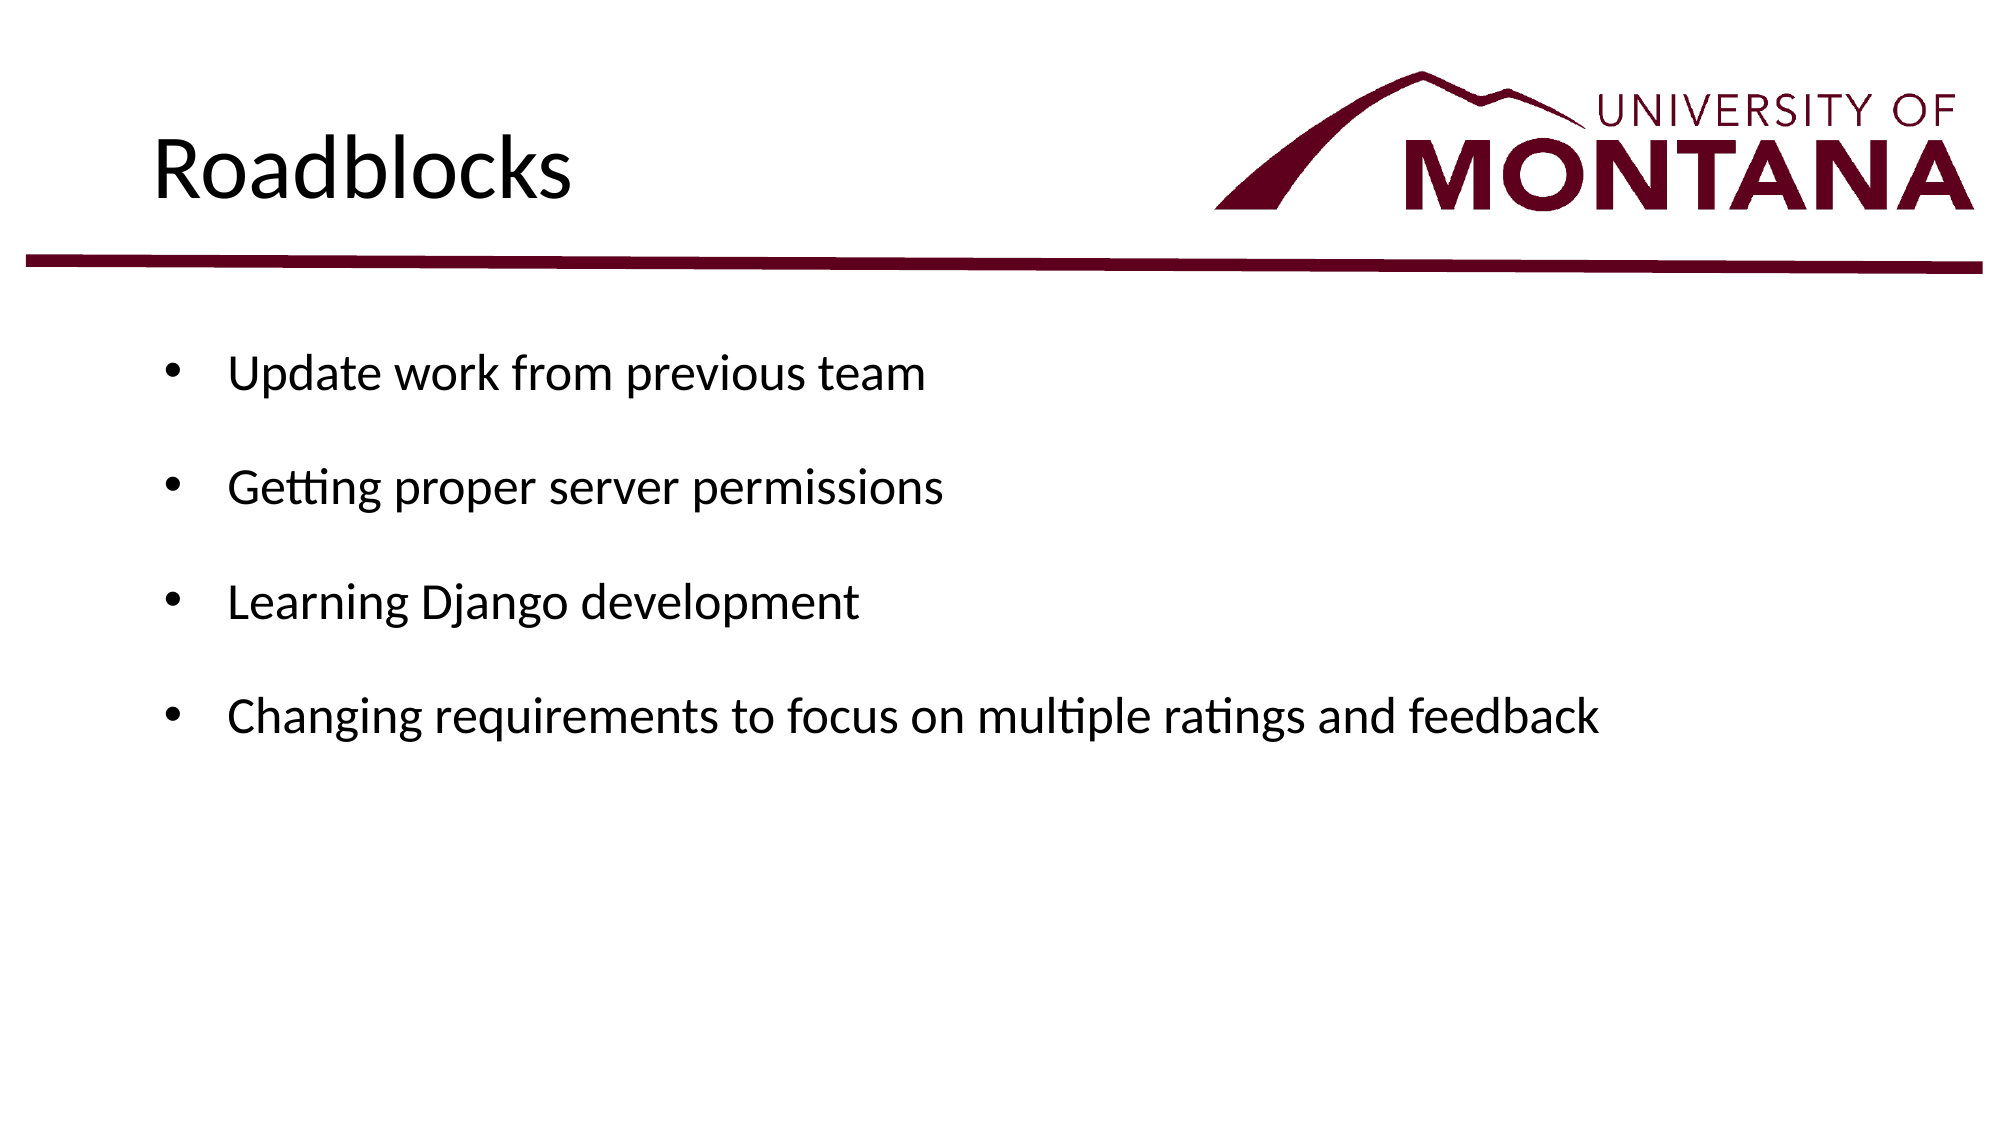

# Roadblocks
Update work from previous team
Getting proper server permissions
Learning Django development
Changing requirements to focus on multiple ratings and feedback